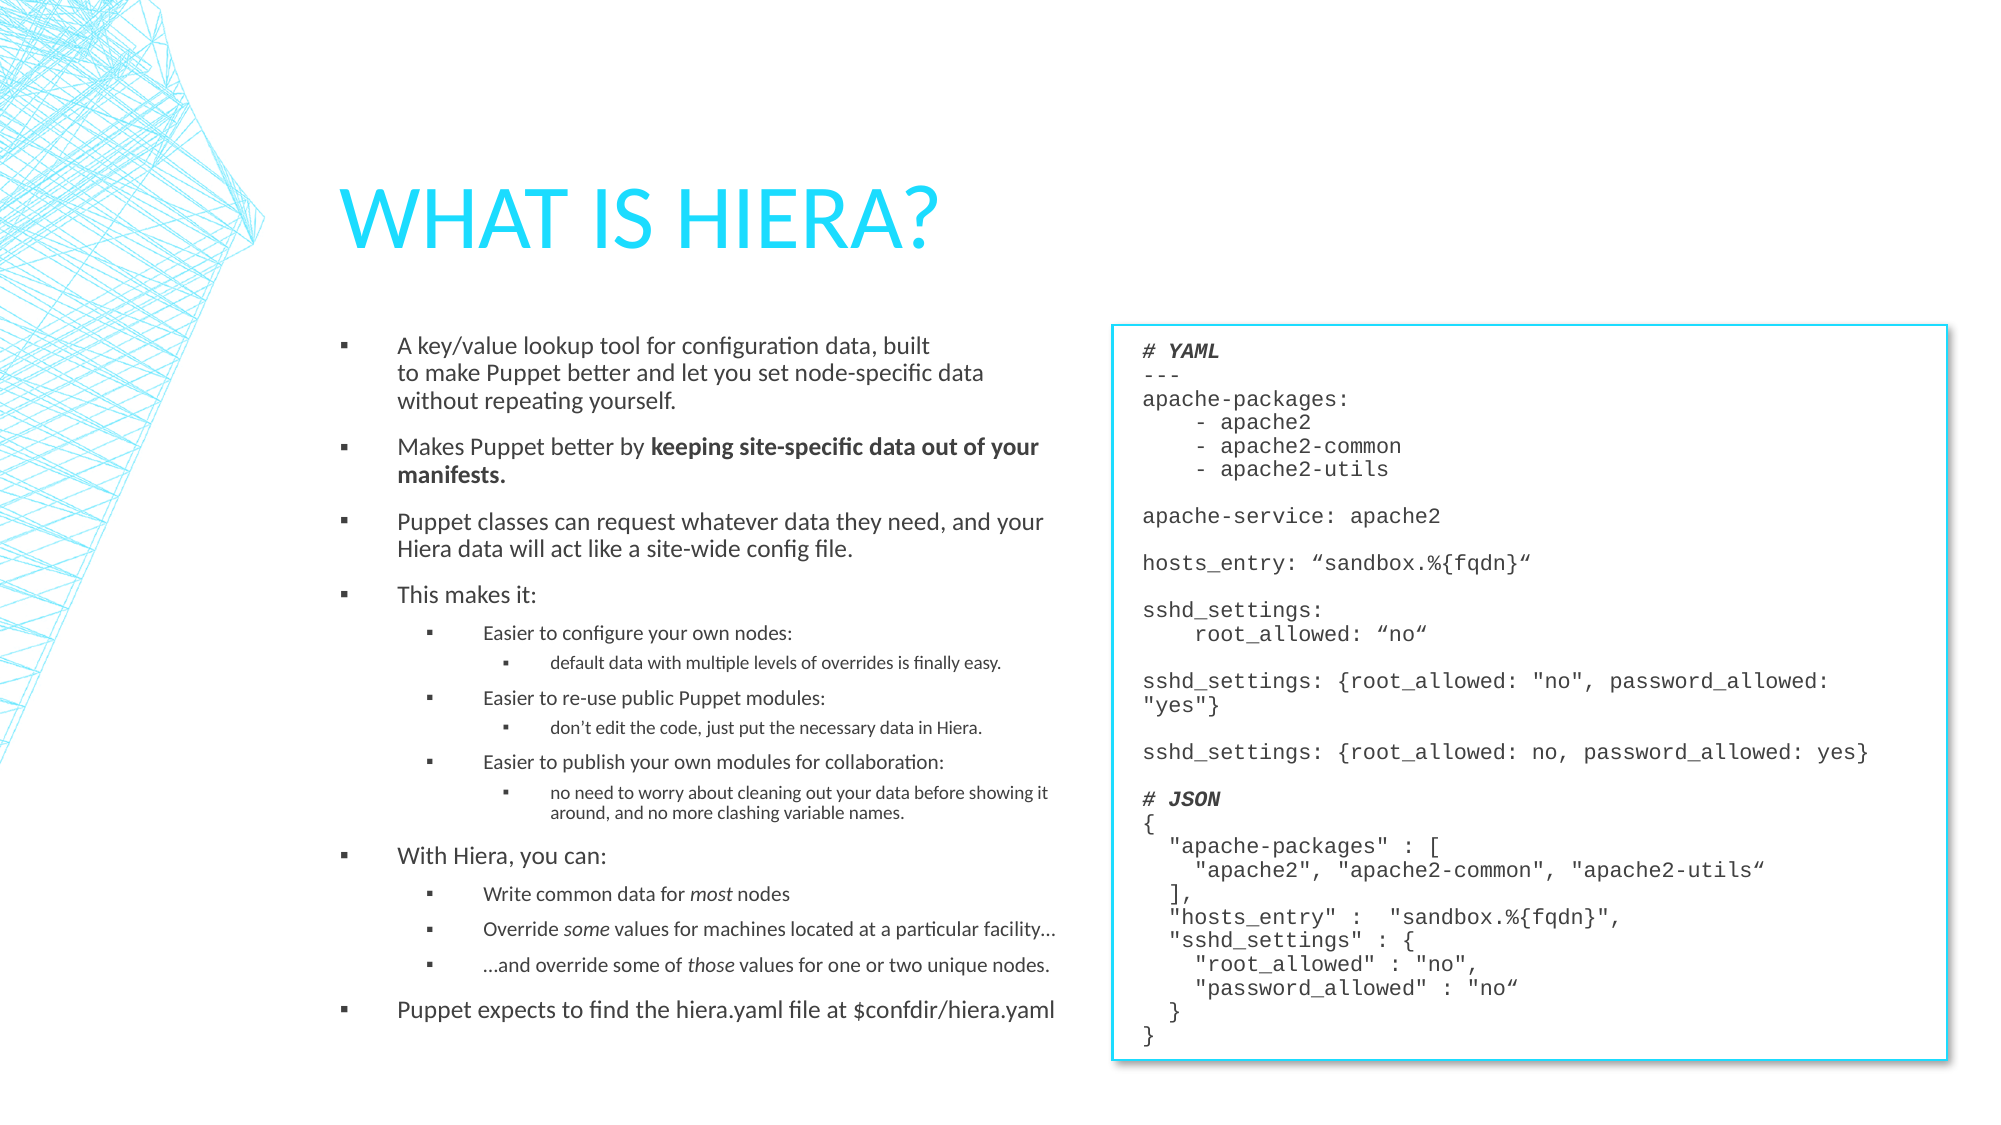

# What is Hiera?
A key/value lookup tool for configuration data, built to make Puppet better and let you set node-specific data without repeating yourself.
Makes Puppet better by keeping site-specific data out of your manifests.
Puppet classes can request whatever data they need, and your Hiera data will act like a site-wide config file.
This makes it:
Easier to configure your own nodes:
default data with multiple levels of overrides is finally easy.
Easier to re-use public Puppet modules:
don’t edit the code, just put the necessary data in Hiera.
Easier to publish your own modules for collaboration:
no need to worry about cleaning out your data before showing it around, and no more clashing variable names.
With Hiera, you can:
Write common data for most nodes
Override some values for machines located at a particular facility…
…and override some of those values for one or two unique nodes.
Puppet expects to find the hiera.yaml file at $confdir/hiera.yaml
# YAML --- apache-packages: - apache2 - apache2-common - apache2-utils apache-service: apache2 hosts_entry: “sandbox.%{fqdn}“ sshd_settings: root_allowed: “no“ sshd_settings: {root_allowed: "no", password_allowed: "yes"} sshd_settings: {root_allowed: no, password_allowed: yes} # JSON { "apache-packages" : [ "apache2", "apache2-common", "apache2-utils“ ], "hosts_entry" :  "sandbox.%{fqdn}", "sshd_settings" : { "root_allowed" : "no", "password_allowed" : "no“ } }